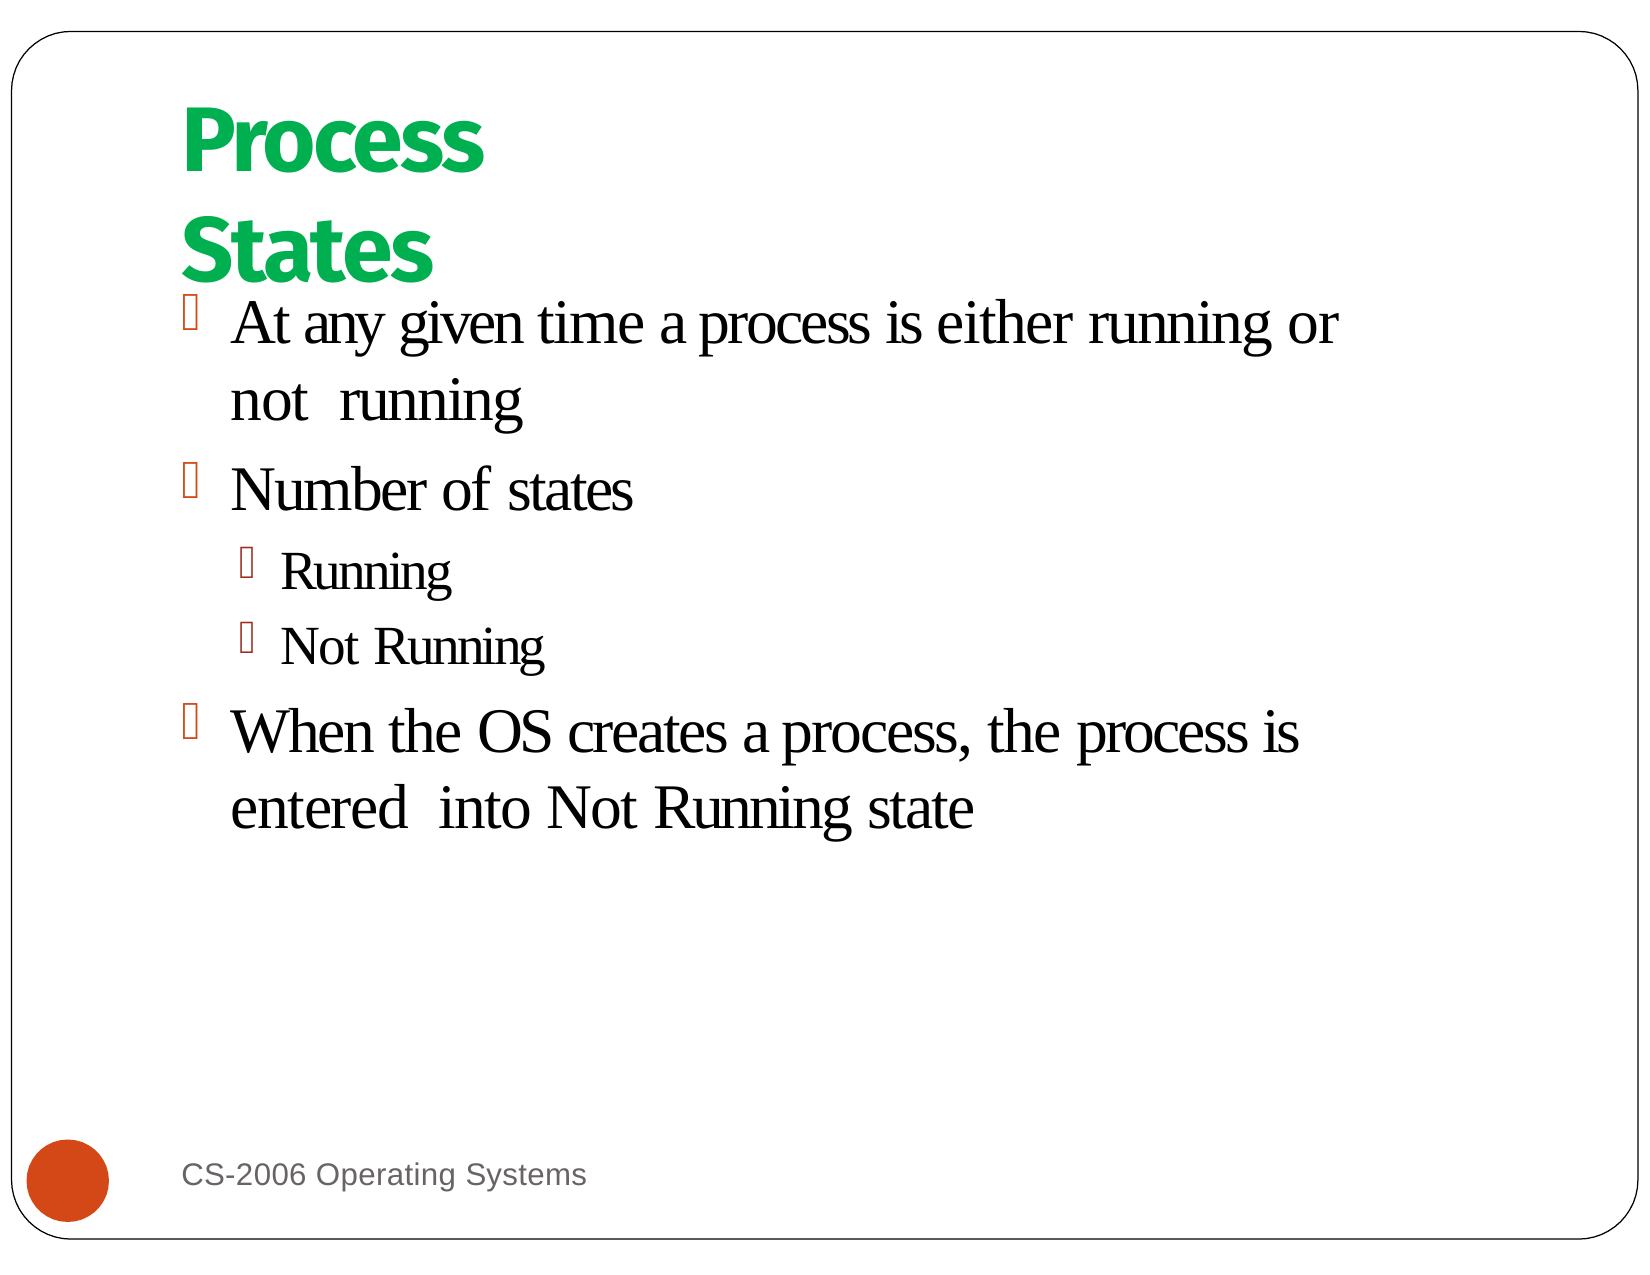

# Process States
At any given time a process is either running or not  running
Number of states
Running
Not Running
When the OS creates a process, the process is entered  into Not Running state

CS-2006 Operating Systems
18